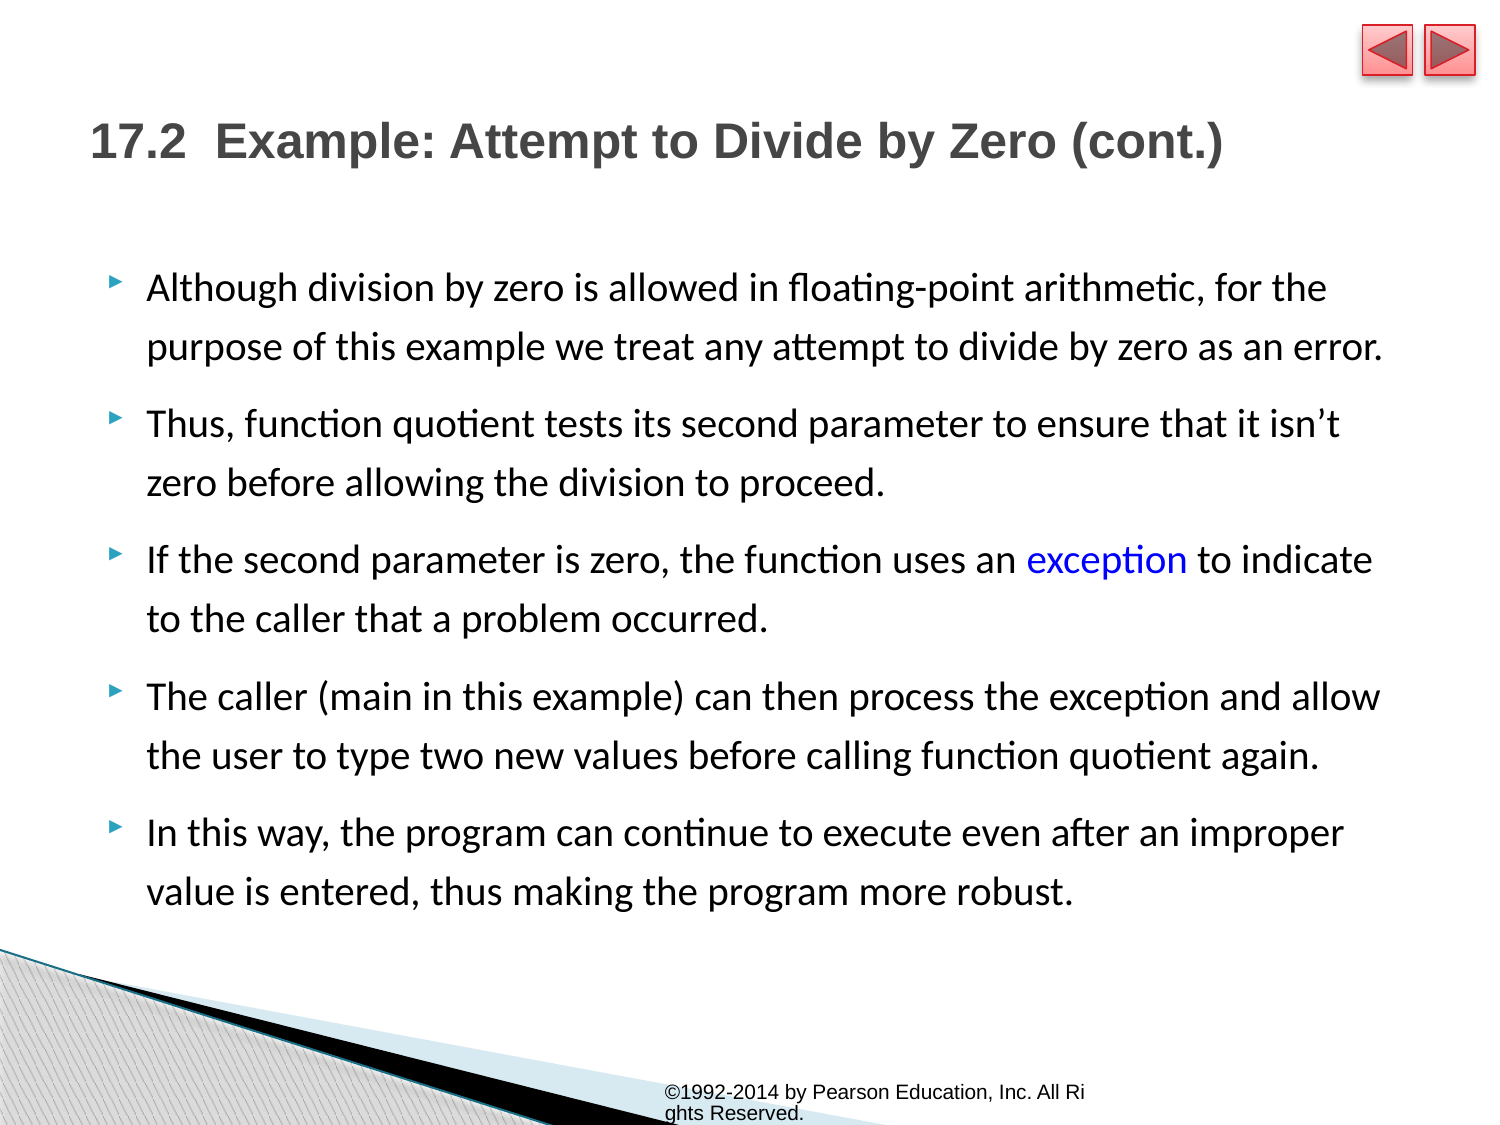

# 17.2  Example: Attempt to Divide by Zero (cont.)
Although division by zero is allowed in floating-point arithmetic, for the purpose of this example we treat any attempt to divide by zero as an error.
Thus, function quotient tests its second parameter to ensure that it isn’t zero before allowing the division to proceed.
If the second parameter is zero, the function uses an exception to indicate to the caller that a problem occurred.
The caller (main in this example) can then process the exception and allow the user to type two new values before calling function quotient again.
In this way, the program can continue to execute even after an improper value is entered, thus making the program more robust.
©1992-2014 by Pearson Education, Inc. All Rights Reserved.